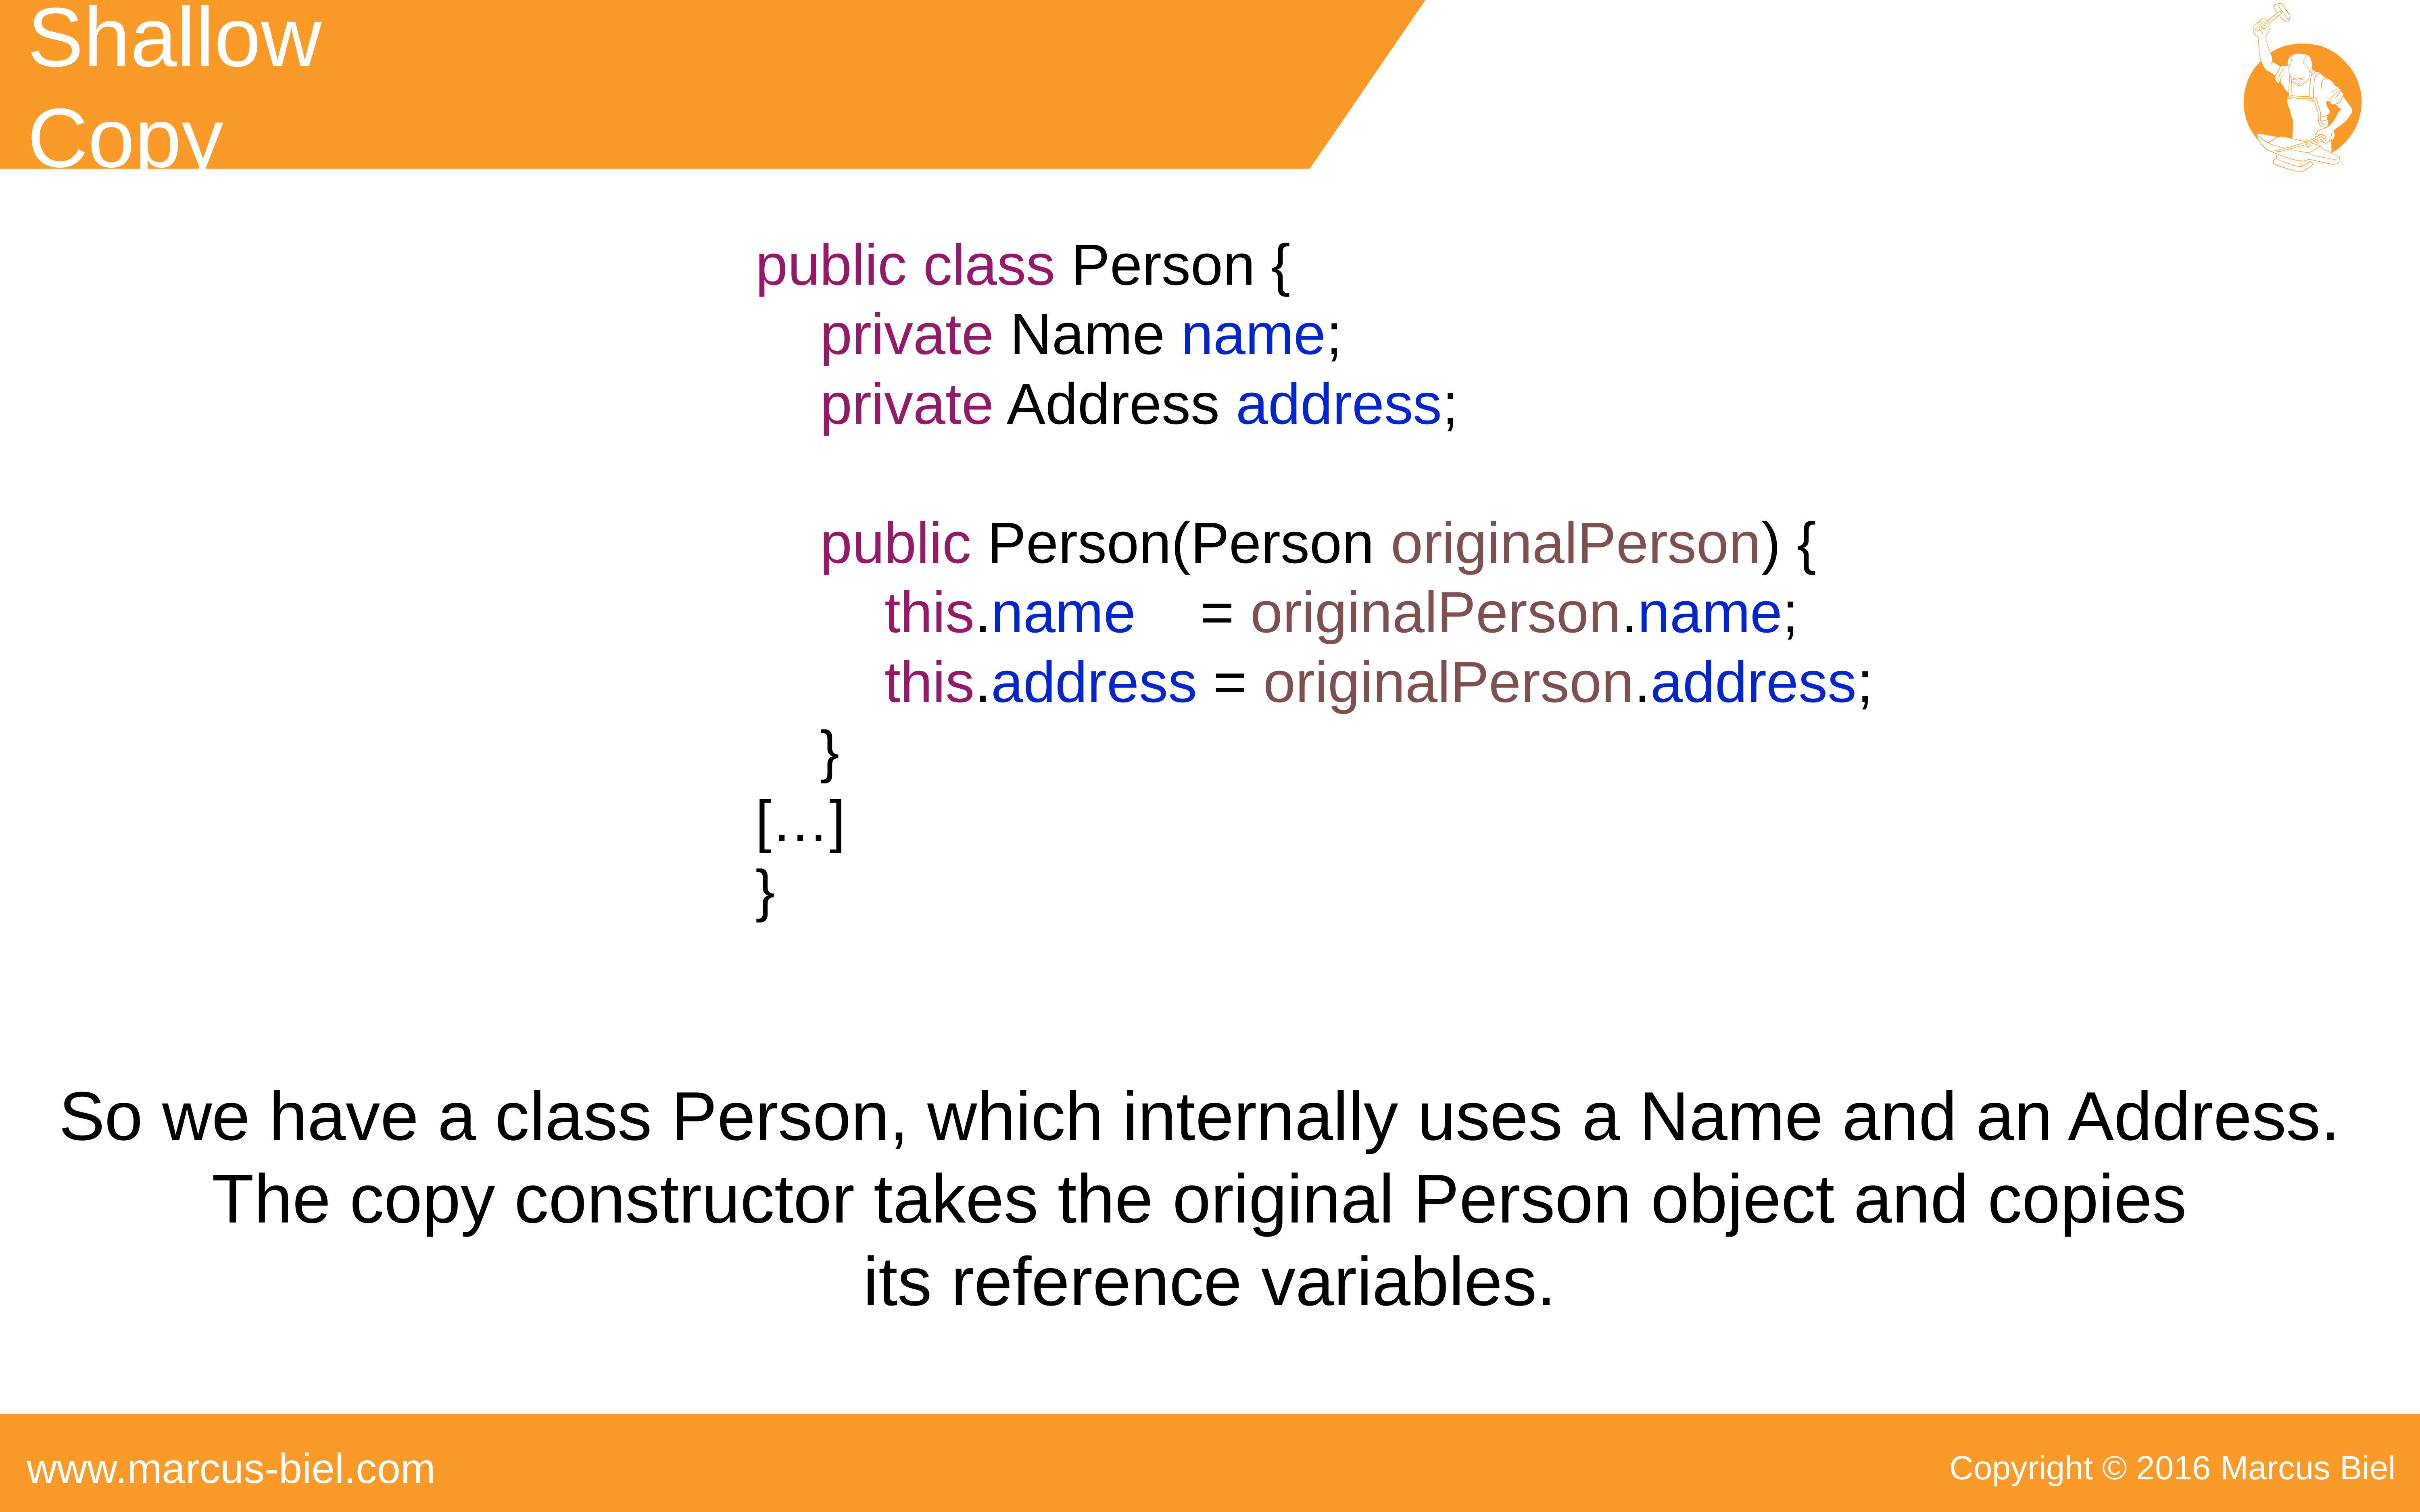

Shallow Copy
public class Person {
    private Name name;
    private Address address;

    public Person(Person originalPerson) {
        this.name    = originalPerson.name;
        this.address = originalPerson.address;
    }
[…]
}
So we have a class Person, which internally uses a Name and an Address.
The copy constructor takes the original Person object and copies
its reference variables.